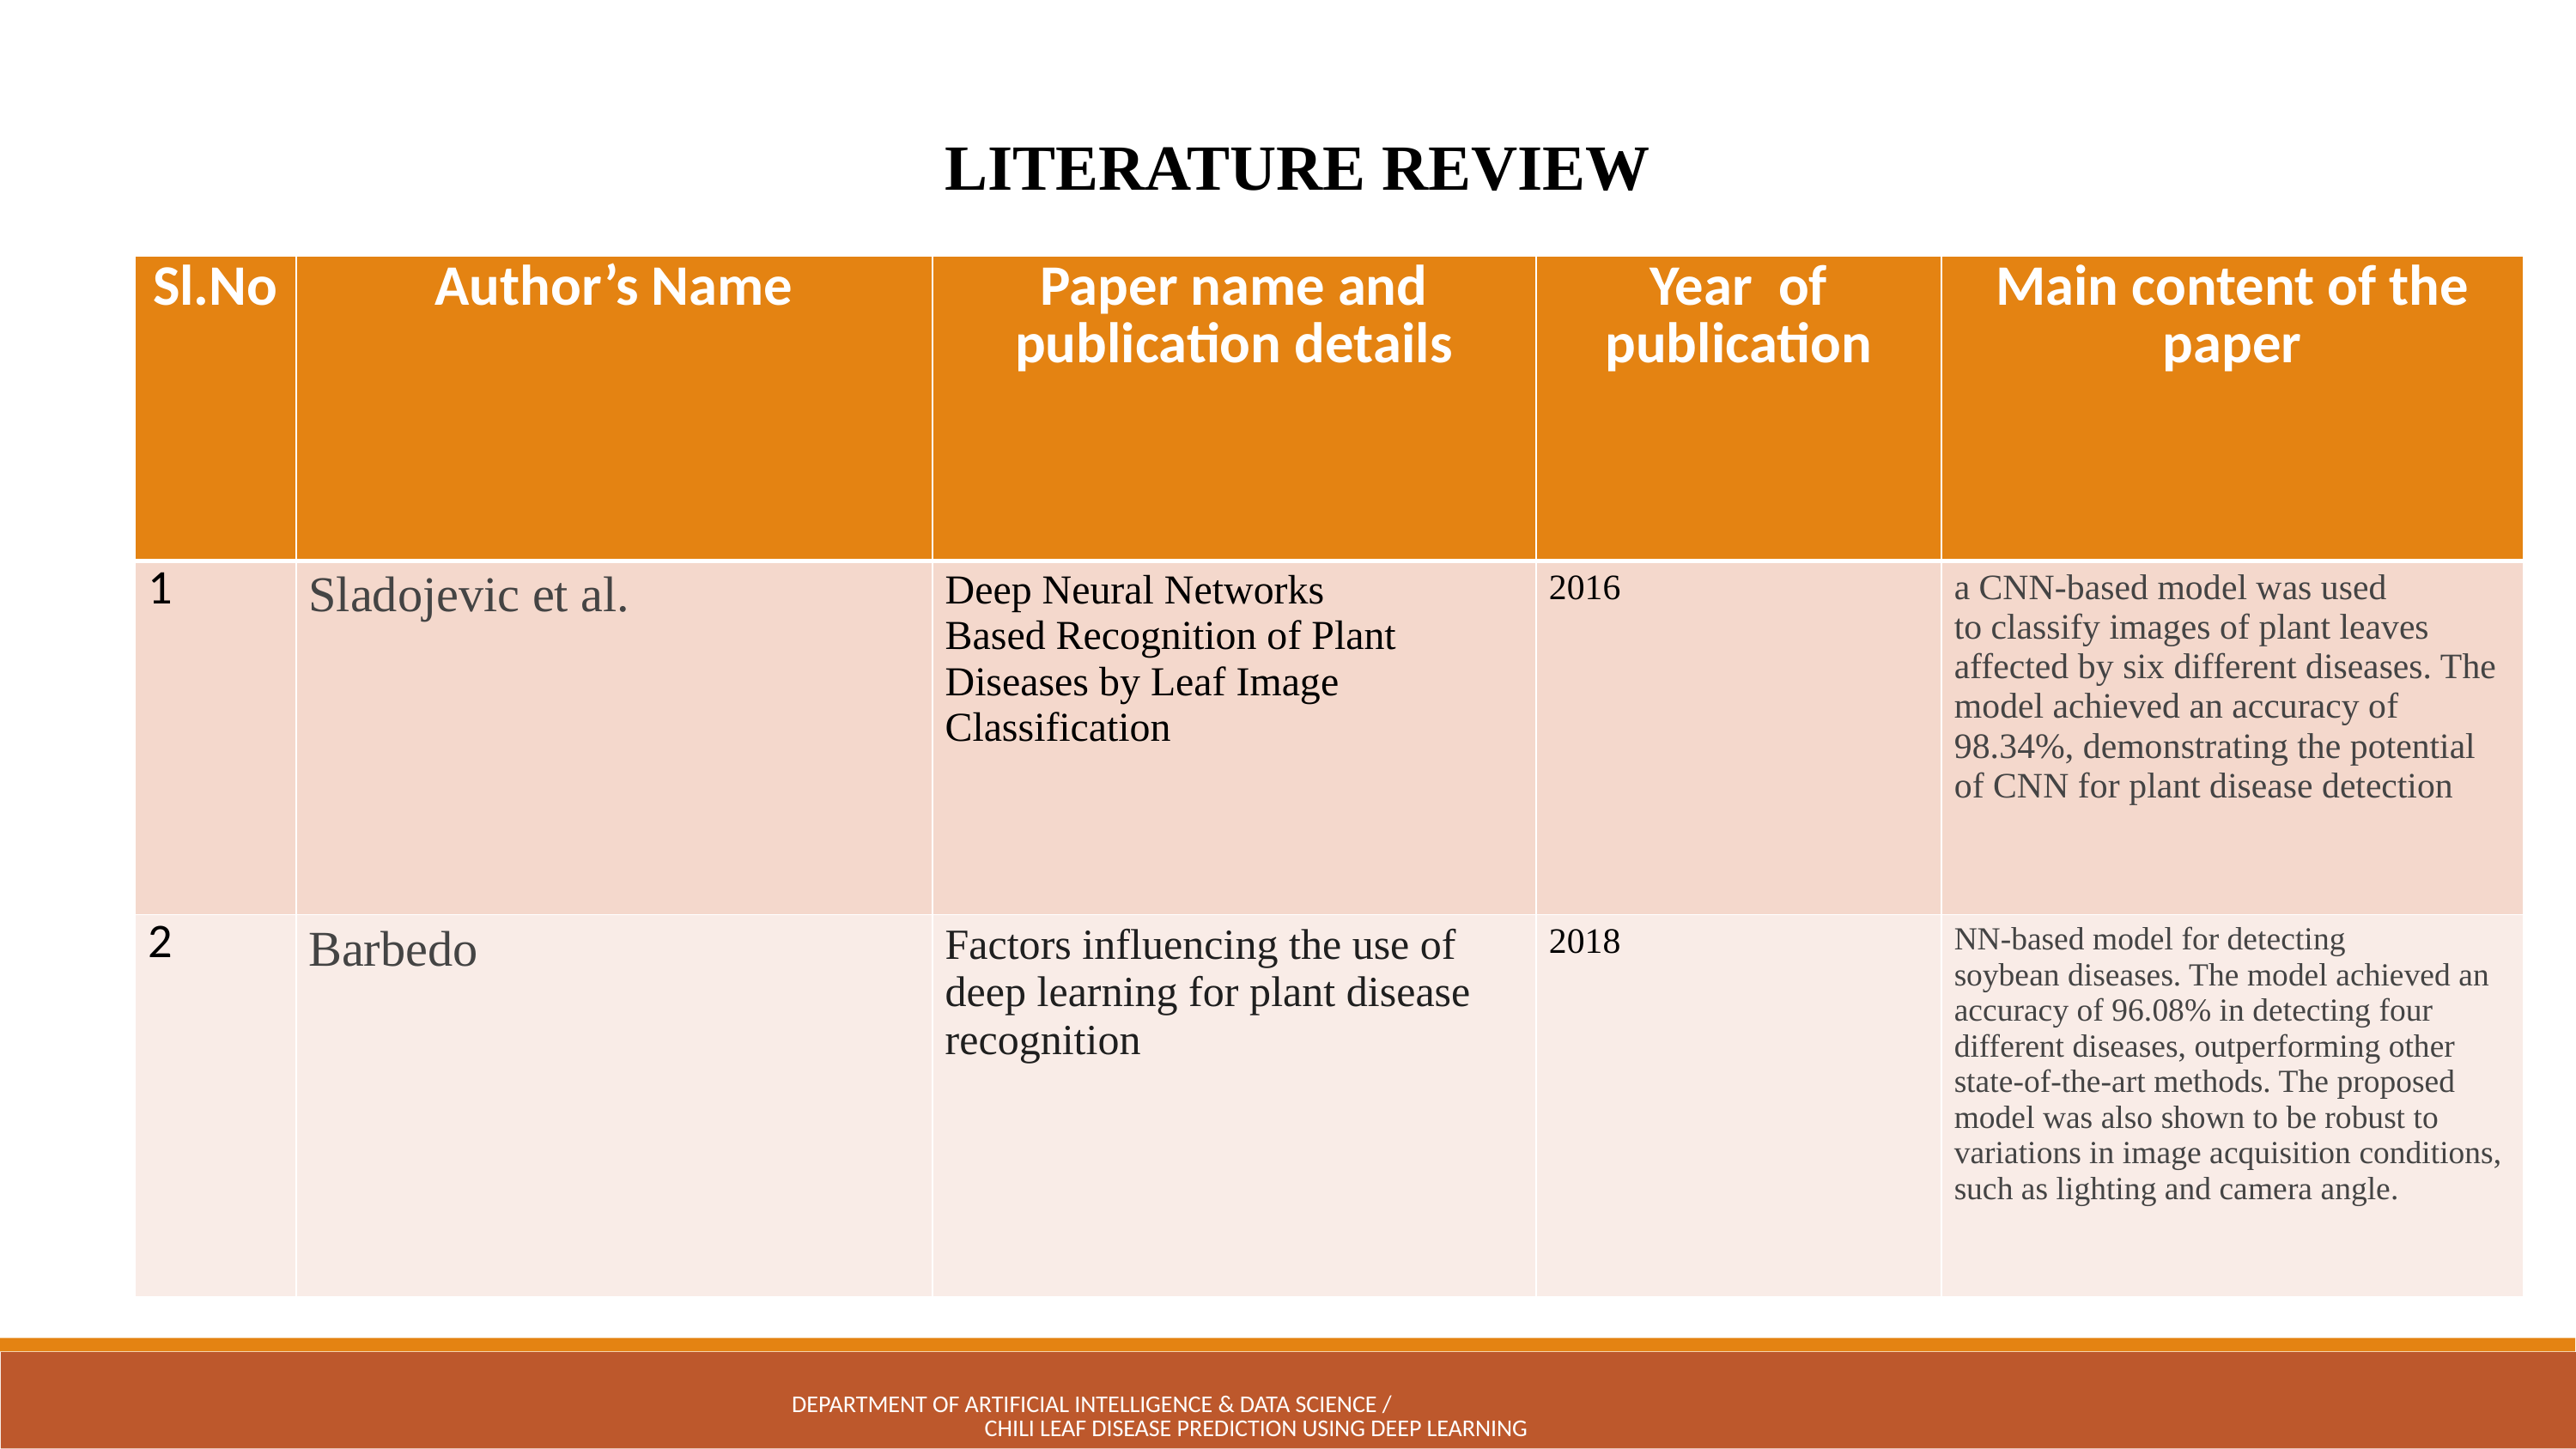

LITERATURE REVIEW
| Sl.No | Author’s Name | Paper name and publication details | Year of publication | Main content of the paper |
| --- | --- | --- | --- | --- |
| 1 | Sladojevic et al. | Deep Neural Networks Based Recognition of Plant Diseases by Leaf Image Classification | 2016 | a CNN-based model was used to classify images of plant leaves affected by six different diseases. The model achieved an accuracy of 98.34%, demonstrating the potential of CNN for plant disease detection |
| 2 | Barbedo | Factors influencing the use of deep learning for plant disease recognition | 2018 | NN-based model for detecting soybean diseases. The model achieved an accuracy of 96.08% in detecting four different diseases, outperforming other state-of-the-art methods. The proposed model was also shown to be robust to variations in image acquisition conditions, such as lighting and camera angle. |

DEPARTMENT OF ARTIFICIAL INTELLIGENCE & DATA SCIENCE /                                                                                                             CHILI LEAF DISEASE PREDICTION USING DEEP LEARNING
7